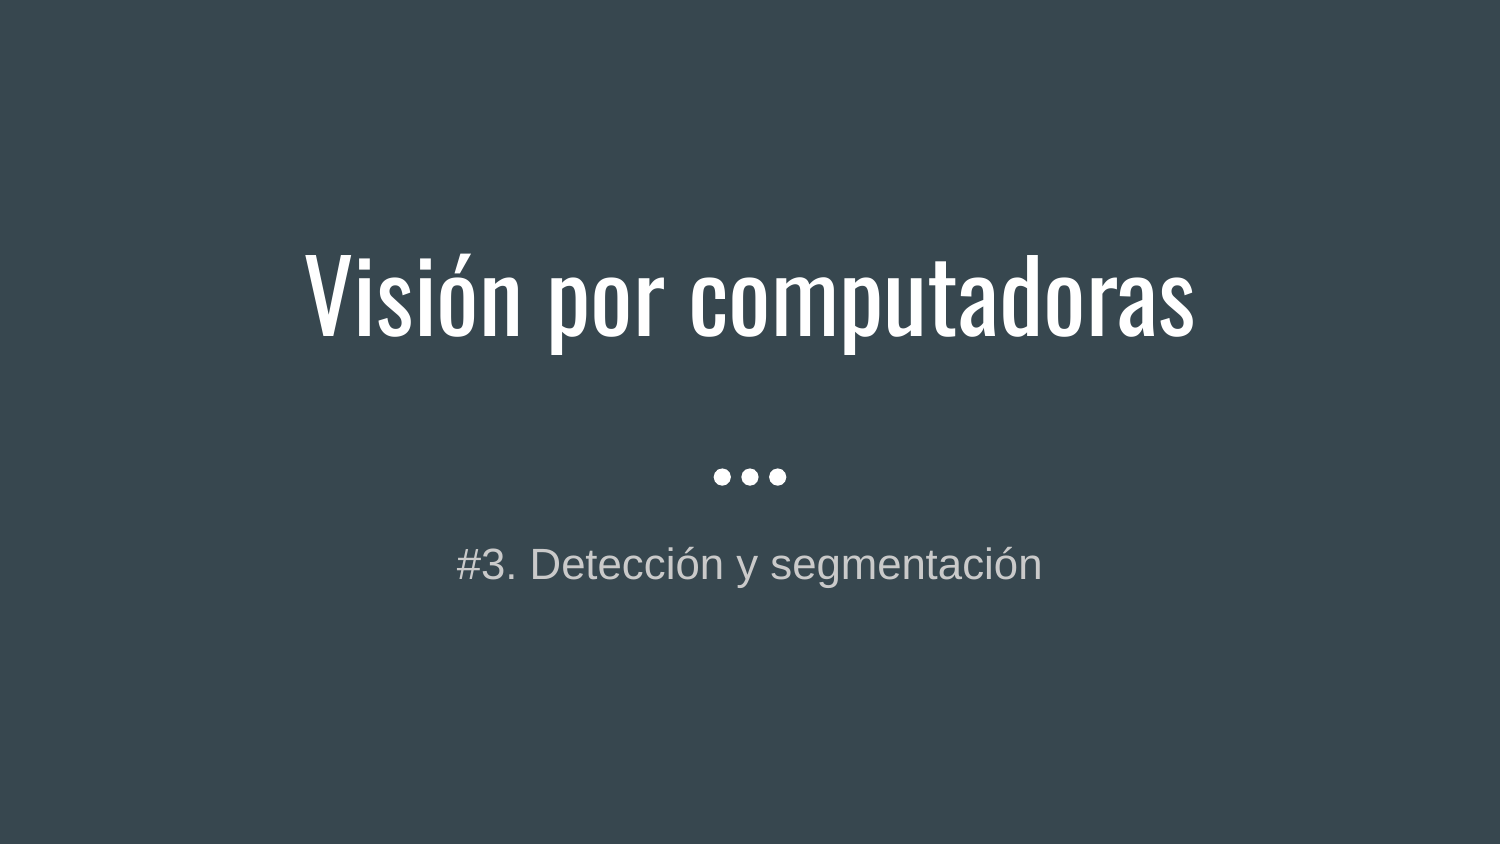

# Visión por computadoras

#3. Detección y segmentación